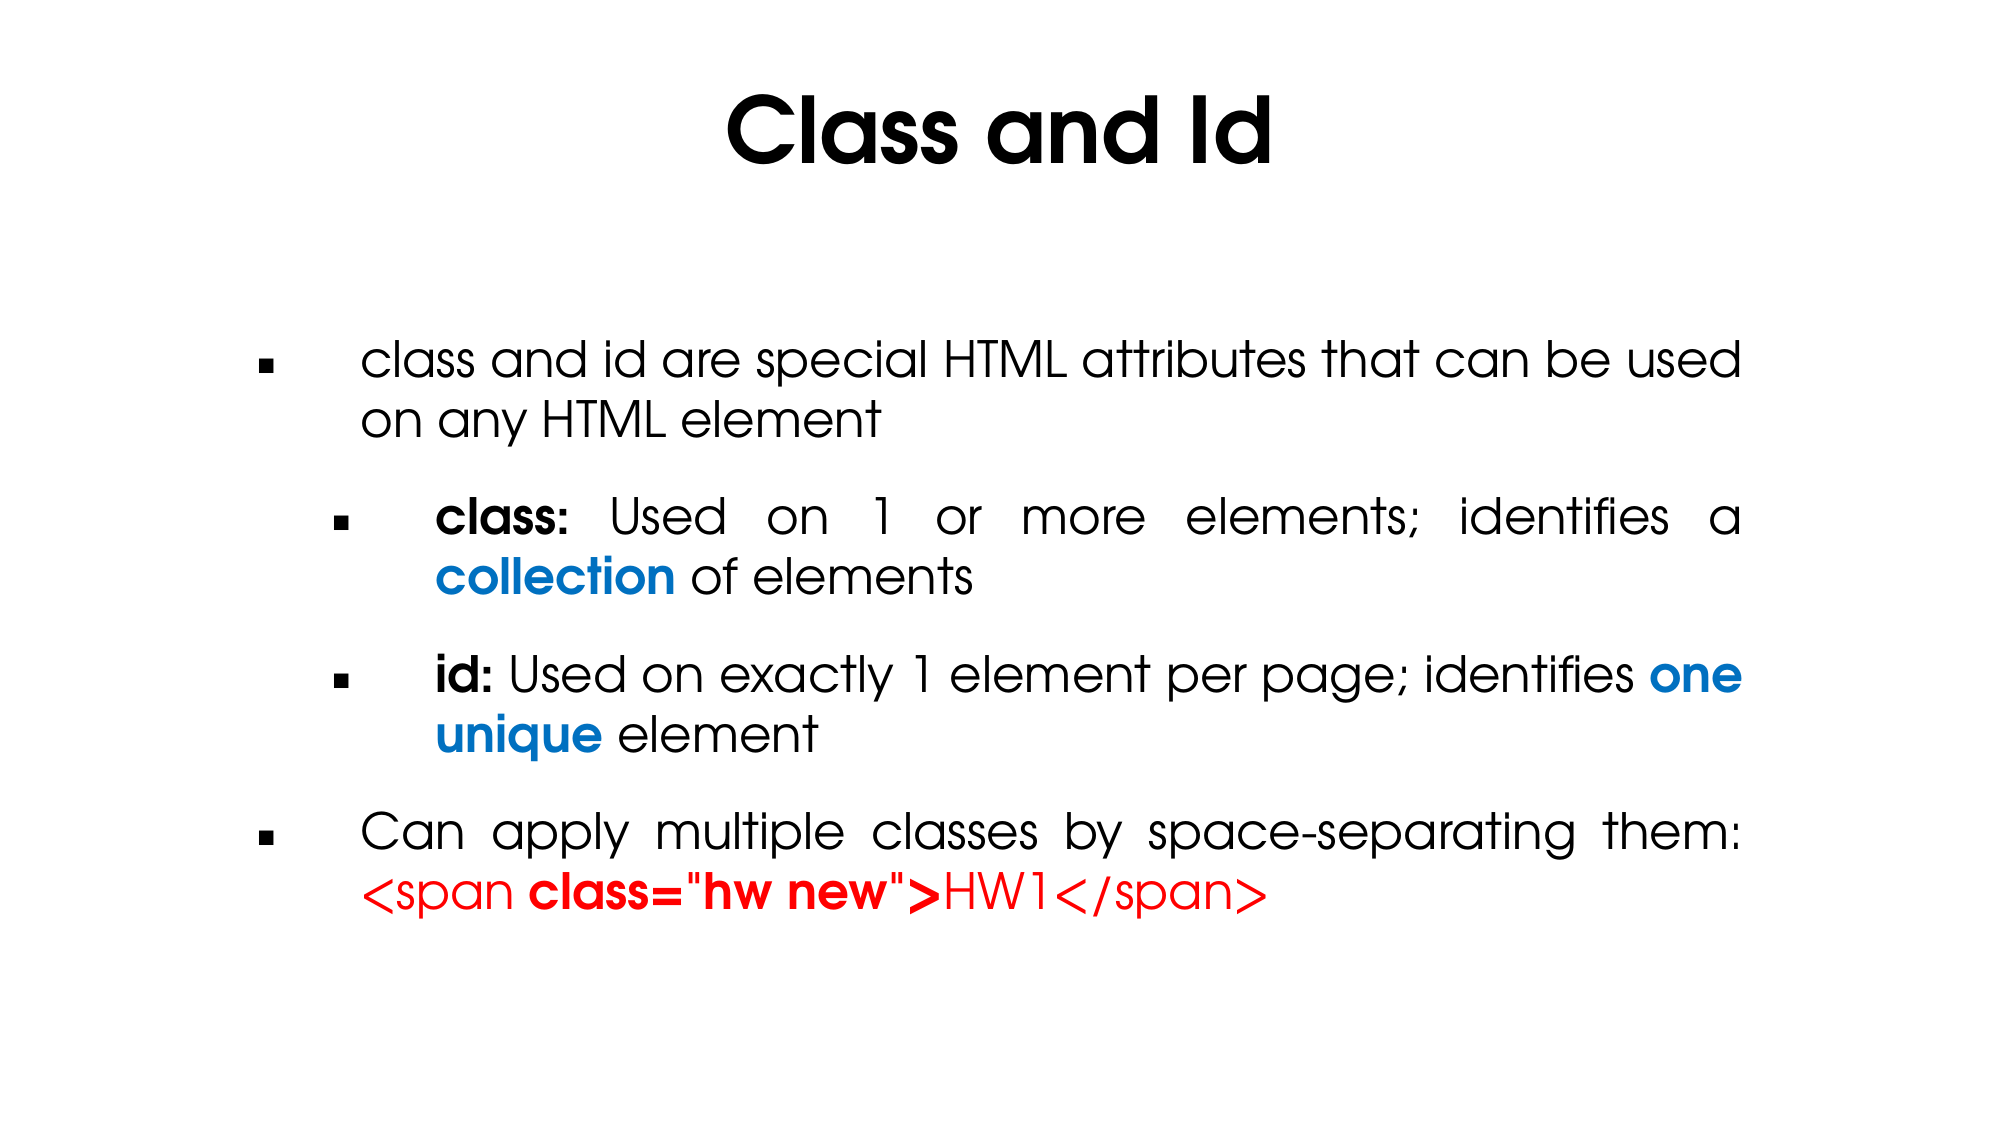

Class and Id
class and id are special HTML attributes that can be used on any HTML element
class: Used on 1 or more elements; identifies a collection of elements
id: Used on exactly 1 element per page; identifies one unique element
Can apply multiple classes by space-separating them: <span class="hw new">HW1</span>